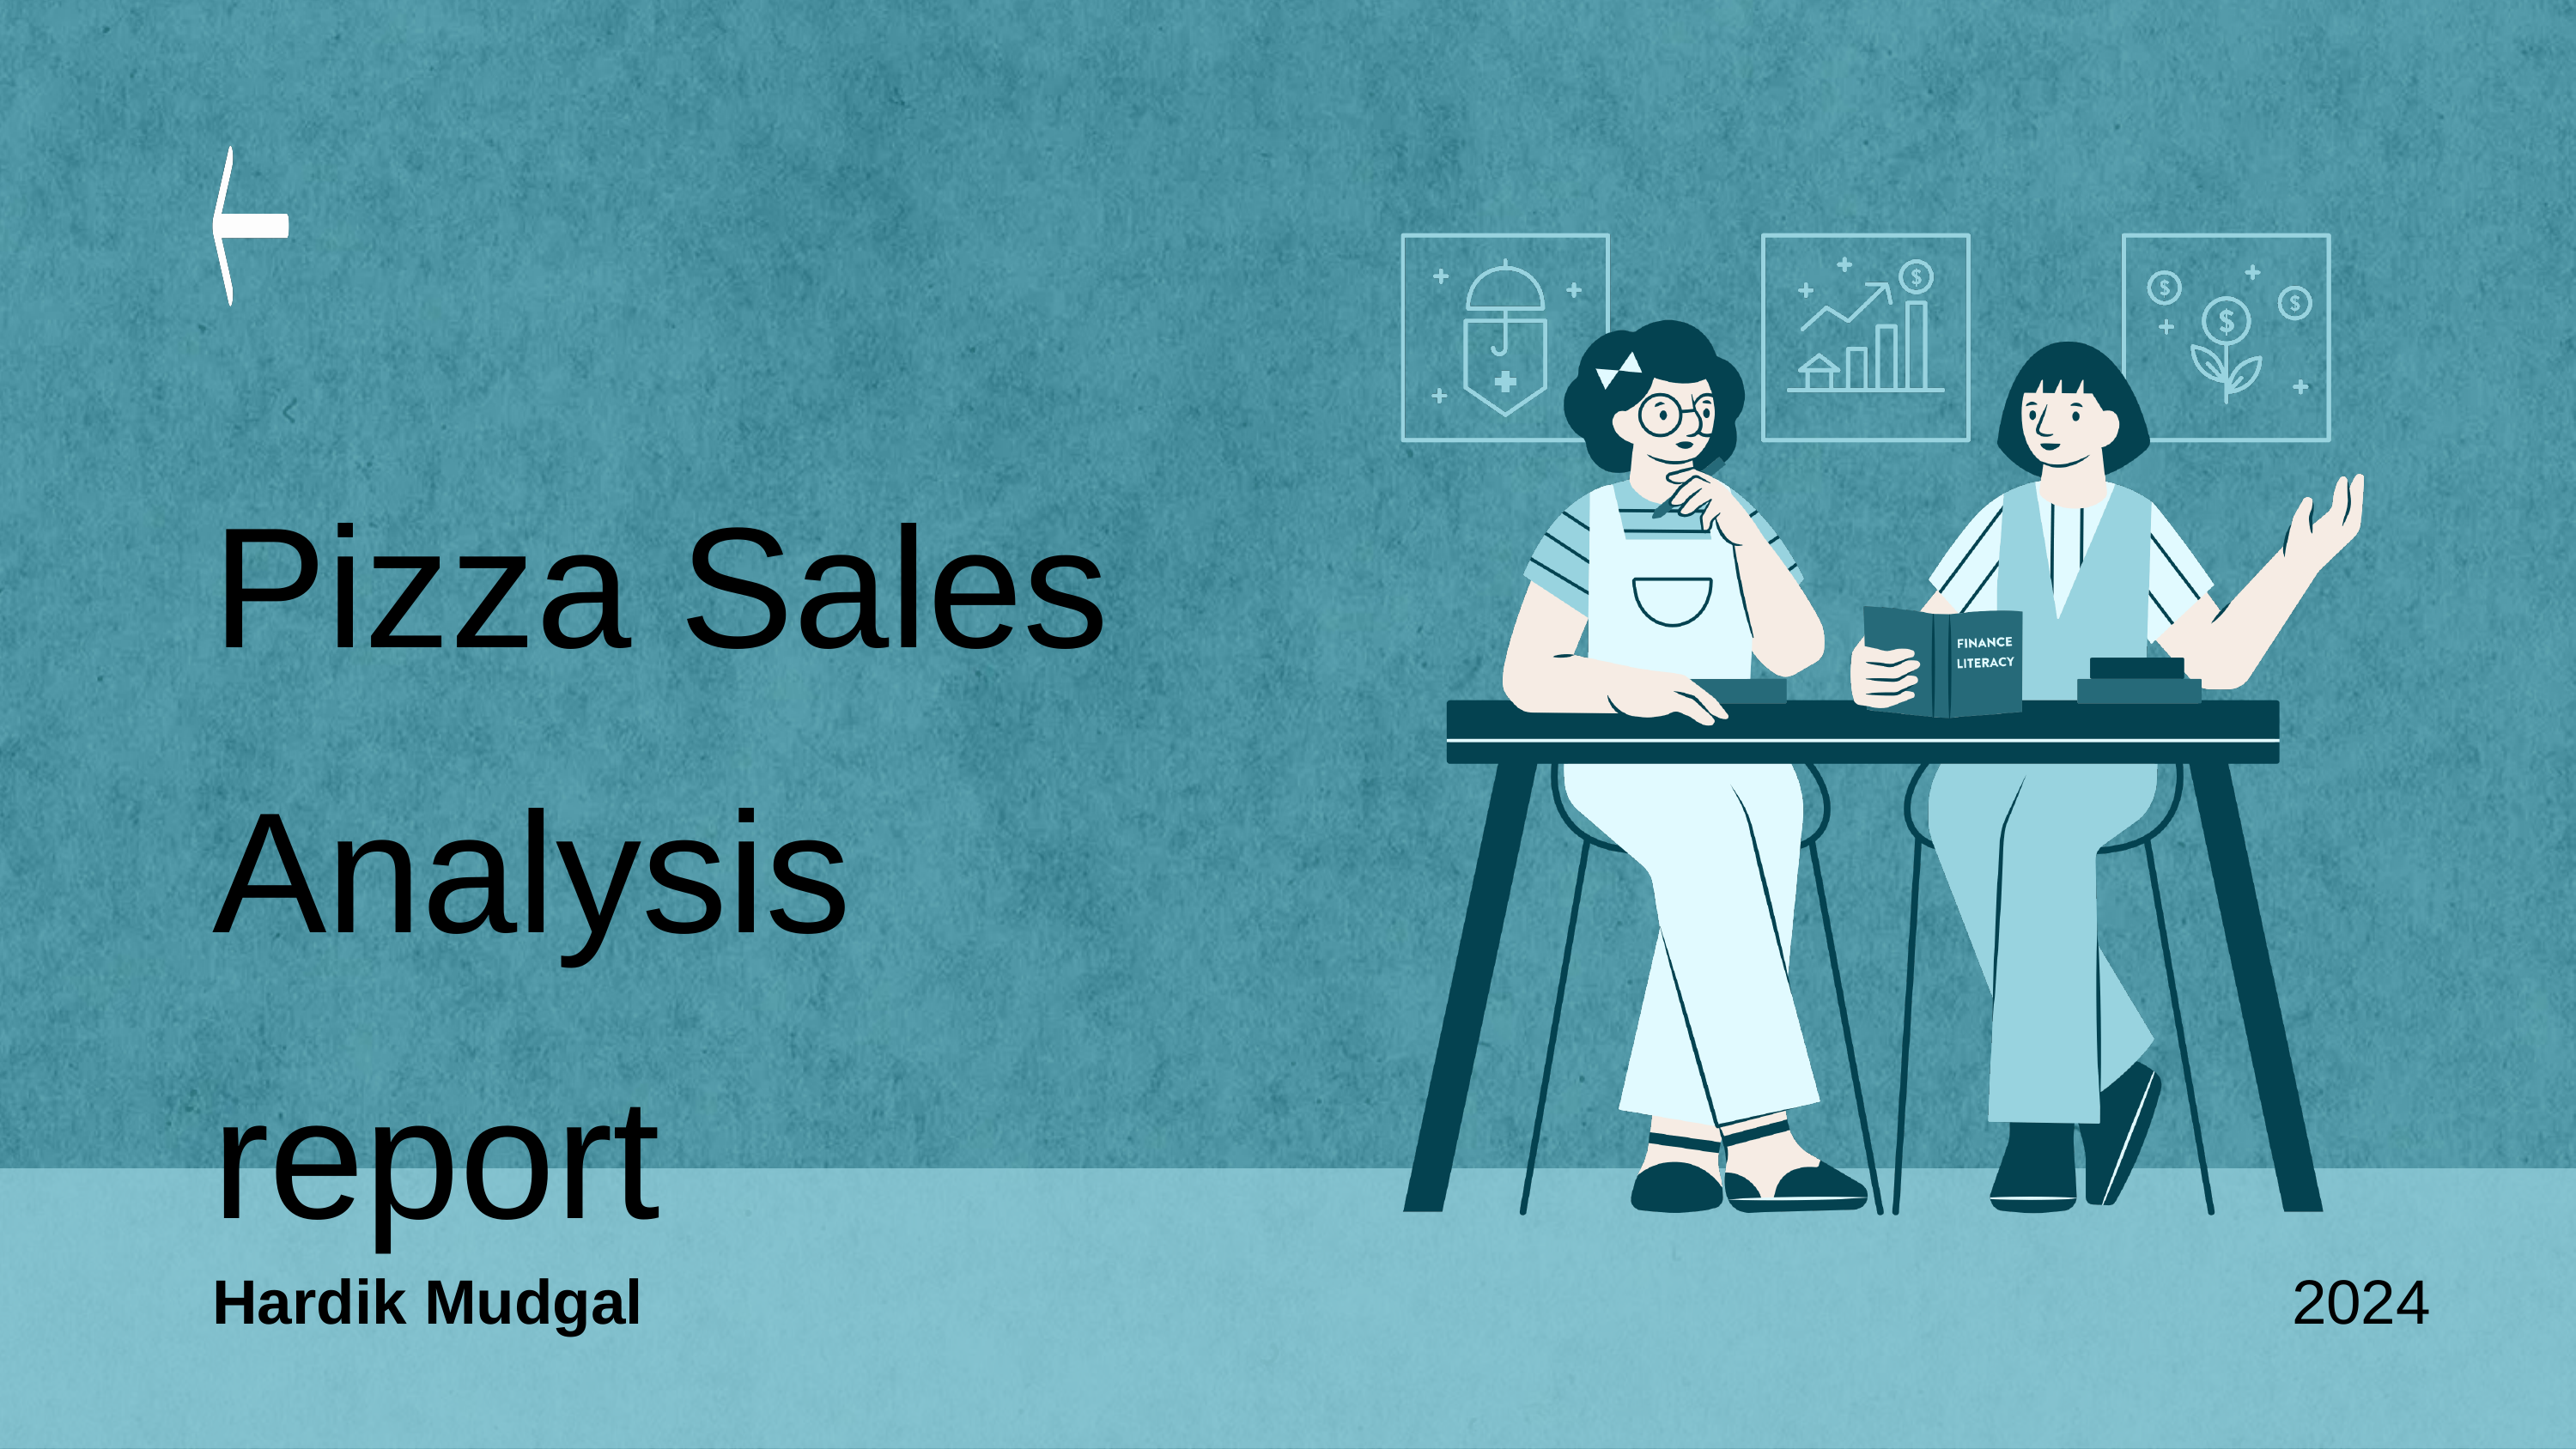

Pizza Sales Analysis report

Hardik Mudgal
2024